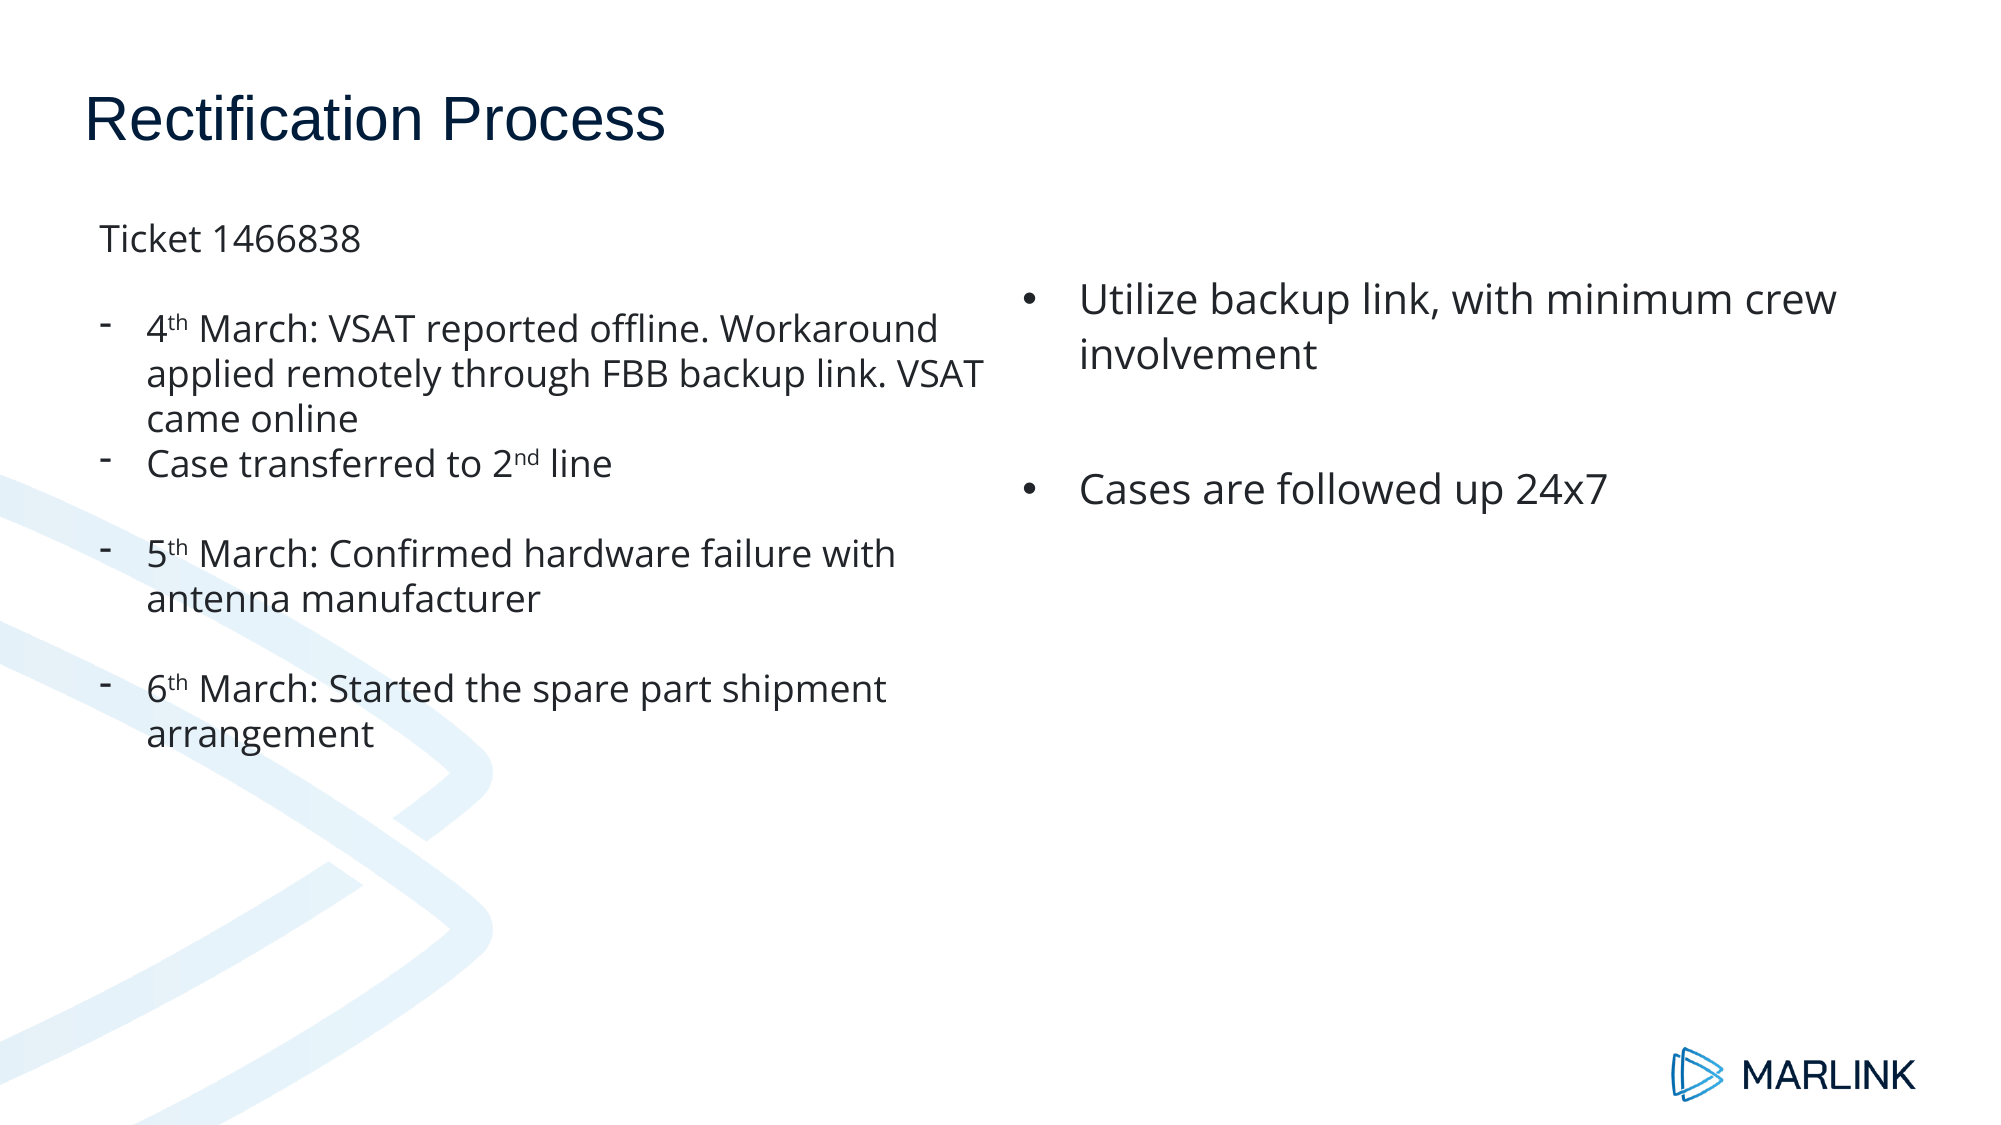

Rectification Process
Ticket 1466838

4th March: VSAT reported offline. Workaround applied remotely through FBB backup link. VSAT came online
Case transferred to 2nd line

5th March: Confirmed hardware failure with antenna manufacturer

6th March: Started the spare part shipment arrangement

Utilize backup link, with minimum crew involvement

Cases are followed up 24x7